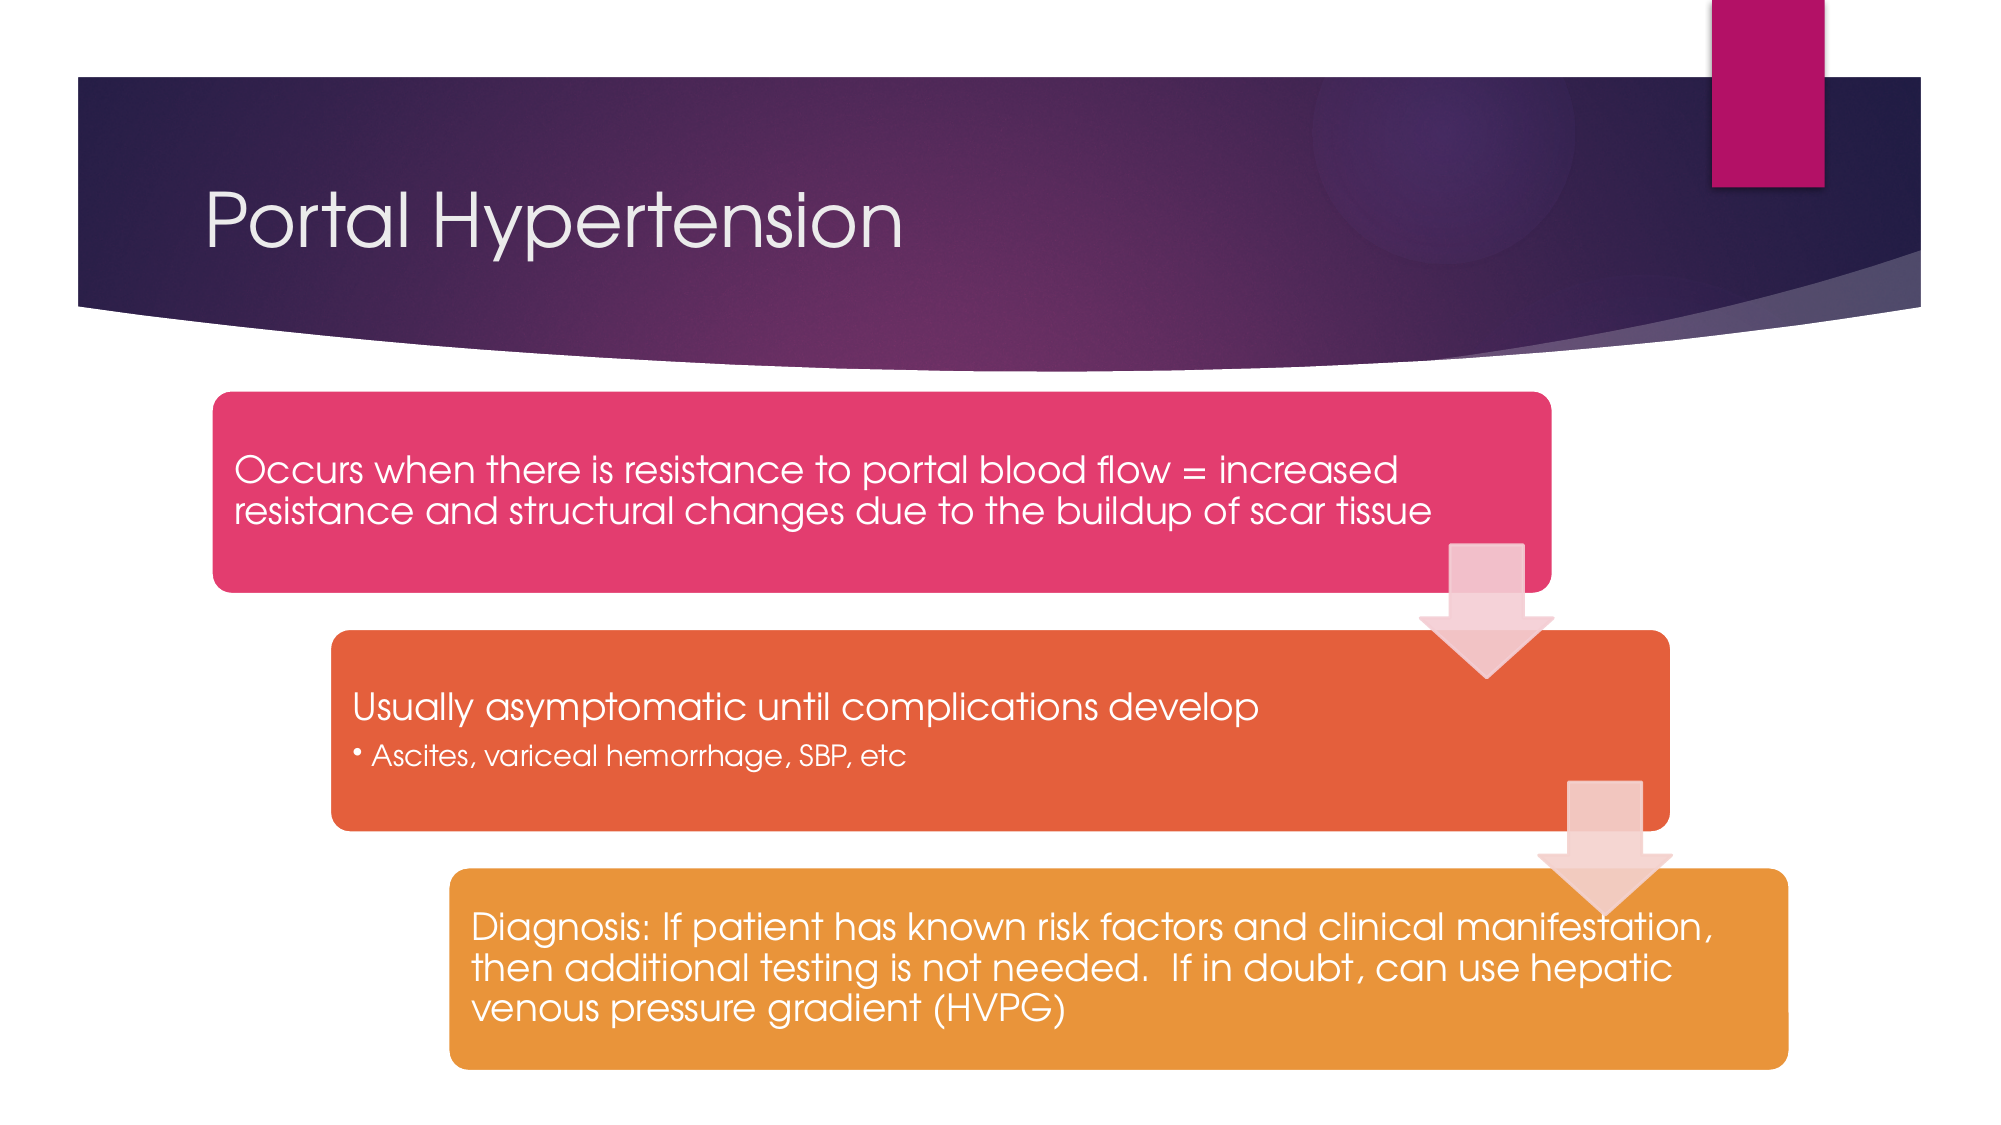

# Portal Hypertension
Occurs when there is resistance to portal blood flow = increased resistance and structural changes due to the buildup of scar tissue
Usually asymptomatic until complications develop
Ascites, variceal hemorrhage, SBP, etc
Diagnosis: If patient has known risk factors and clinical manifestation, then additional testing is not needed.  If in doubt, can use hepatic venous pressure gradient (HVPG)